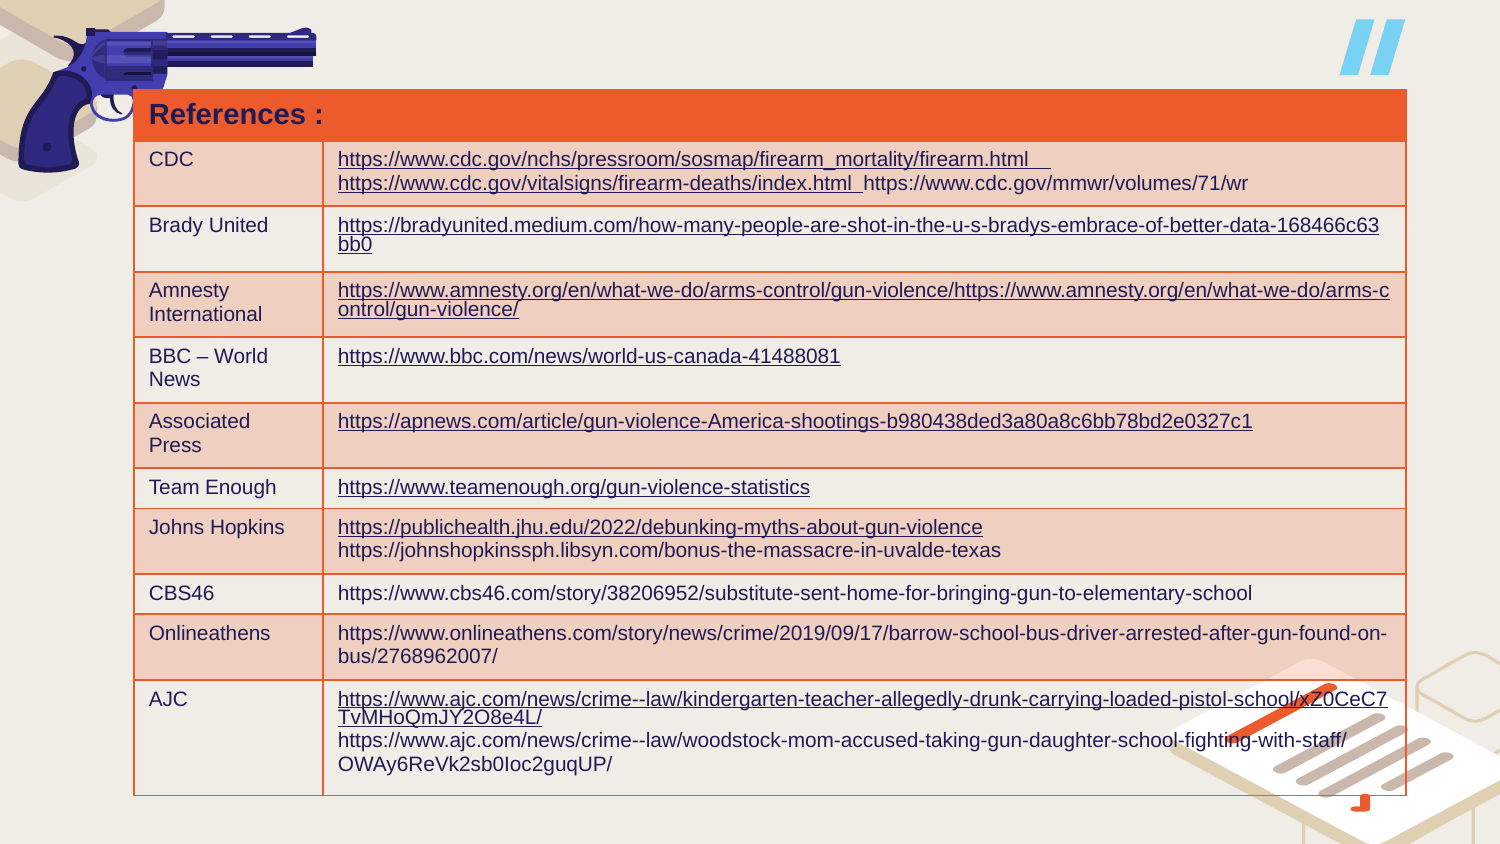

| References : |  |
| --- | --- |
| CDC | https://www.cdc.gov/nchs/pressroom/sosmap/firearm\_mortality/firearm.html https://www.cdc.gov/vitalsigns/firearm-deaths/index.html https://www.cdc.gov/mmwr/volumes/71/wr |
| Brady United | https://bradyunited.medium.com/how-many-people-are-shot-in-the-u-s-bradys-embrace-of-better-data-168466c63bb0 |
| Amnesty International | https://www.amnesty.org/en/what-we-do/arms-control/gun-violence/https://www.amnesty.org/en/what-we-do/arms-control/gun-violence/ |
| BBC – World News | https://www.bbc.com/news/world-us-canada-41488081 |
| Associated Press | https://apnews.com/article/gun-violence-America-shootings-b980438ded3a80a8c6bb78bd2e0327c1 |
| Team Enough | https://www.teamenough.org/gun-violence-statistics |
| Johns Hopkins | https://publichealth.jhu.edu/2022/debunking-myths-about-gun-violence https://johnshopkinssph.libsyn.com/bonus-the-massacre-in-uvalde-texas |
| CBS46 | https://www.cbs46.com/story/38206952/substitute-sent-home-for-bringing-gun-to-elementary-school |
| Onlineathens | https://www.onlineathens.com/story/news/crime/2019/09/17/barrow-school-bus-driver-arrested-after-gun-found-on-bus/2768962007/ |
| AJC | https://www.ajc.com/news/crime--law/kindergarten-teacher-allegedly-drunk-carrying-loaded-pistol-school/xZ0CeC7TvMHoQmJY2O8e4L/ https://www.ajc.com/news/crime--law/woodstock-mom-accused-taking-gun-daughter-school-fighting-with-staff/OWAy6ReVk2sb0Ioc2guqUP/ |